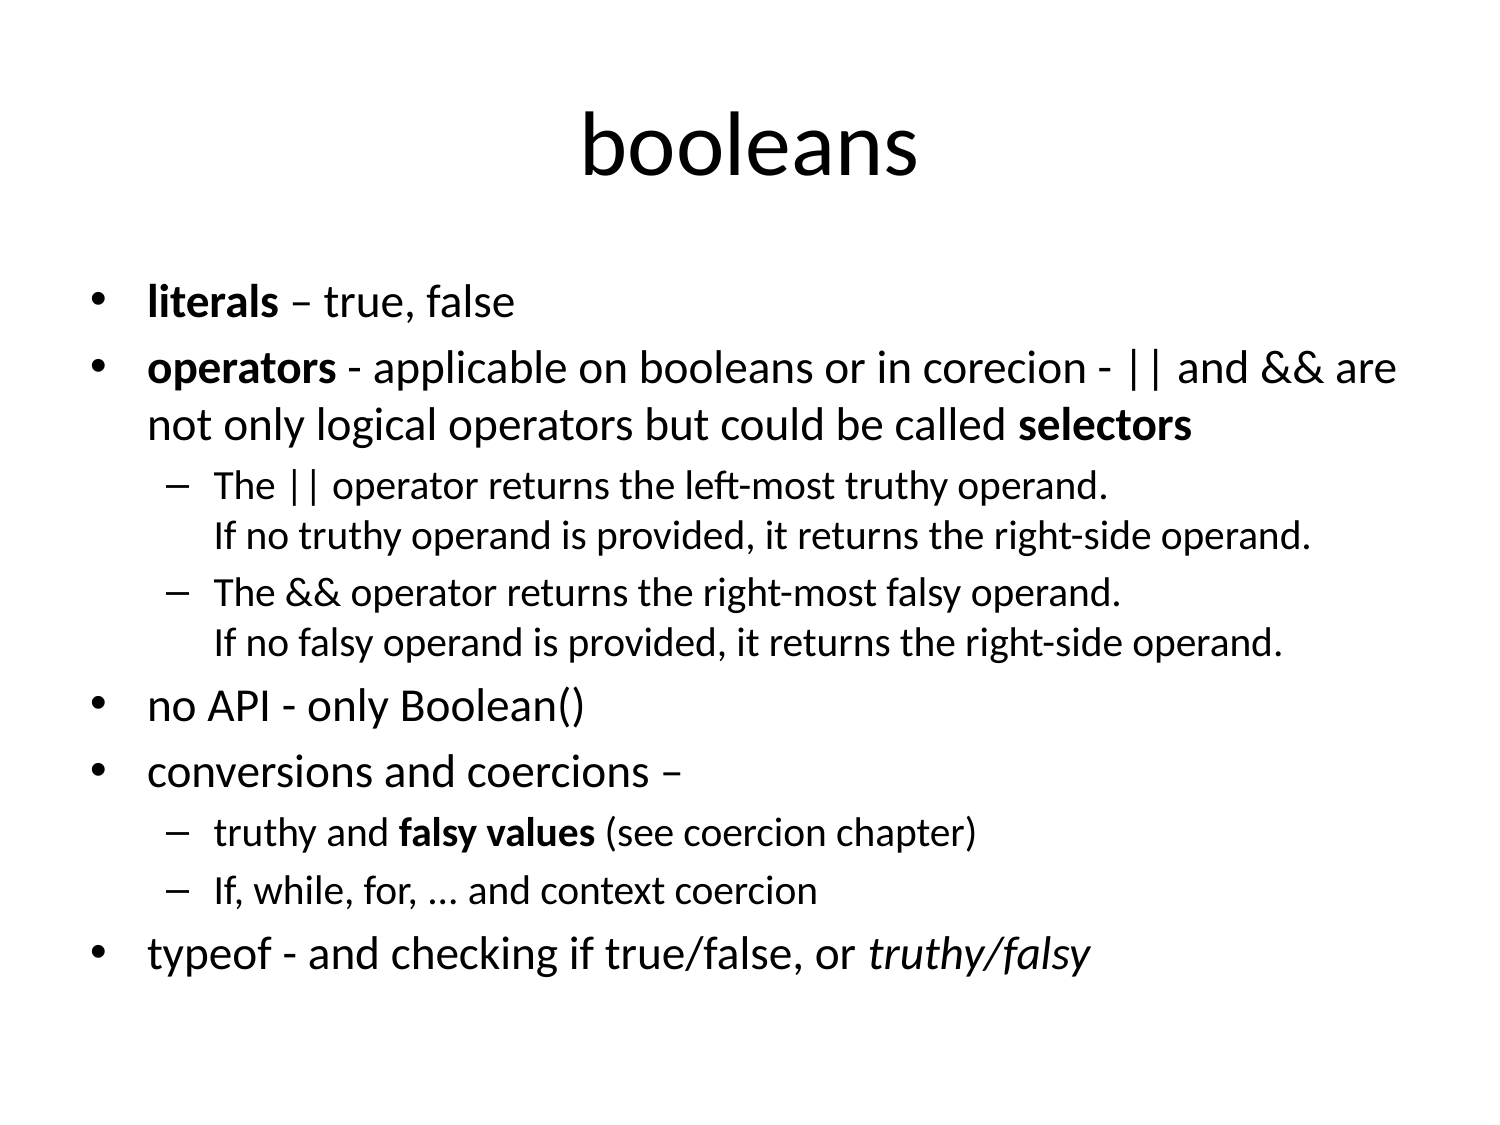

# booleans
literals – true, false
operators - applicable on booleans or in corecion - || and && are not only logical operators but could be called selectors
The || operator returns the left-most truthy operand.
If no truthy operand is provided, it returns the right-side operand.
The && operator returns the right-most falsy operand.
If no falsy operand is provided, it returns the right-side operand.
no API - only Boolean()
conversions and coercions –
truthy and falsy values (see coercion chapter)
If, while, for, ... and context coercion
typeof - and checking if true/false, or truthy/falsy